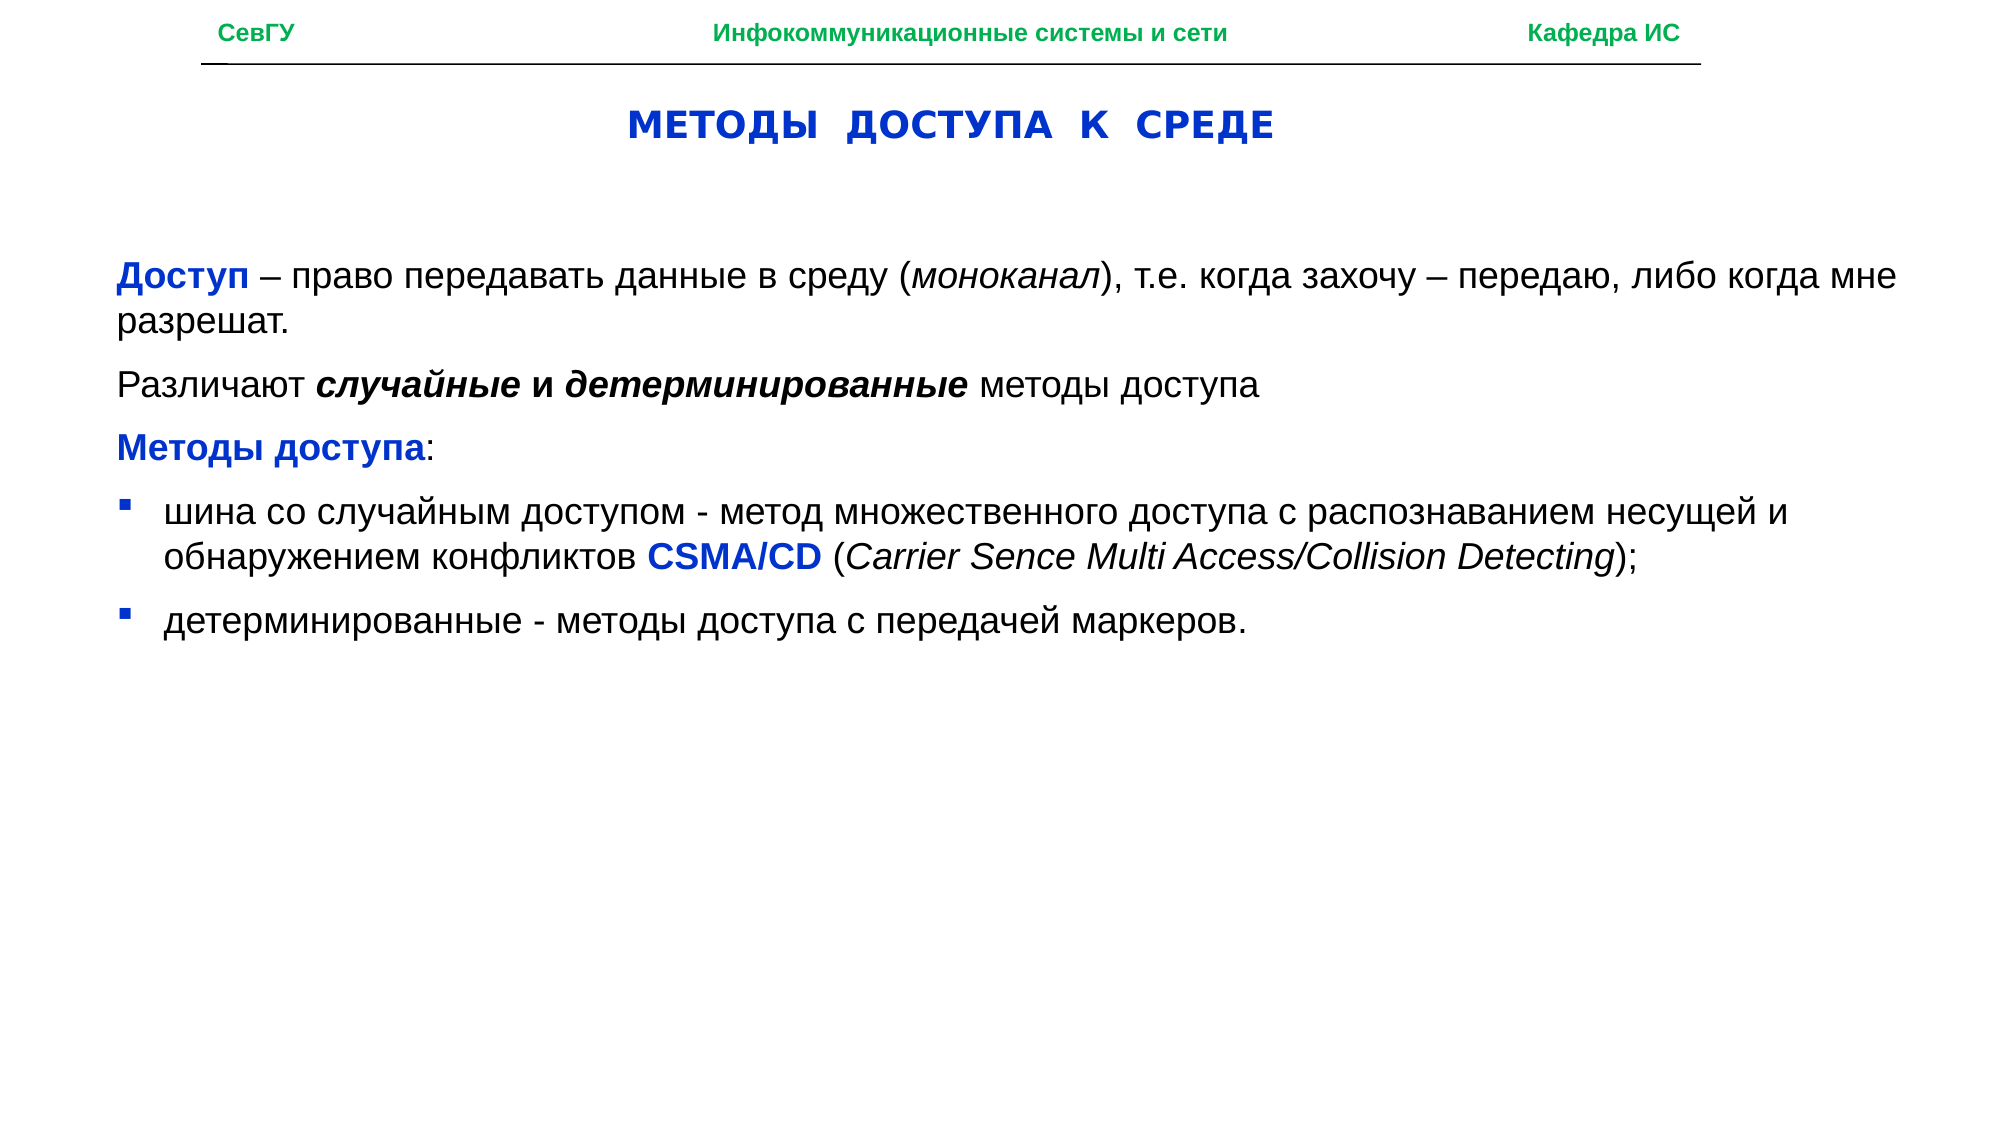

СевГУ                                                            Инфокоммуникационные системы и сети                                           Кафедра ИС

МЕТОДЫ  ДОСТУПА  К  СРЕДЕ
Доступ – право передавать данные в среду (моноканал), т.е. когда захочу – передаю, либо когда мне разрешат.
Различают случайные и детерминированные методы доступа
Методы доступа:
шина со случайным доступом - метод множественного доступа с распознаванием несущей и обнаружением конфликтов CSMA/CD (Carrier Sence Multi Access/Collision Detecting);
детерминированные - методы доступа с передачей маркеров.